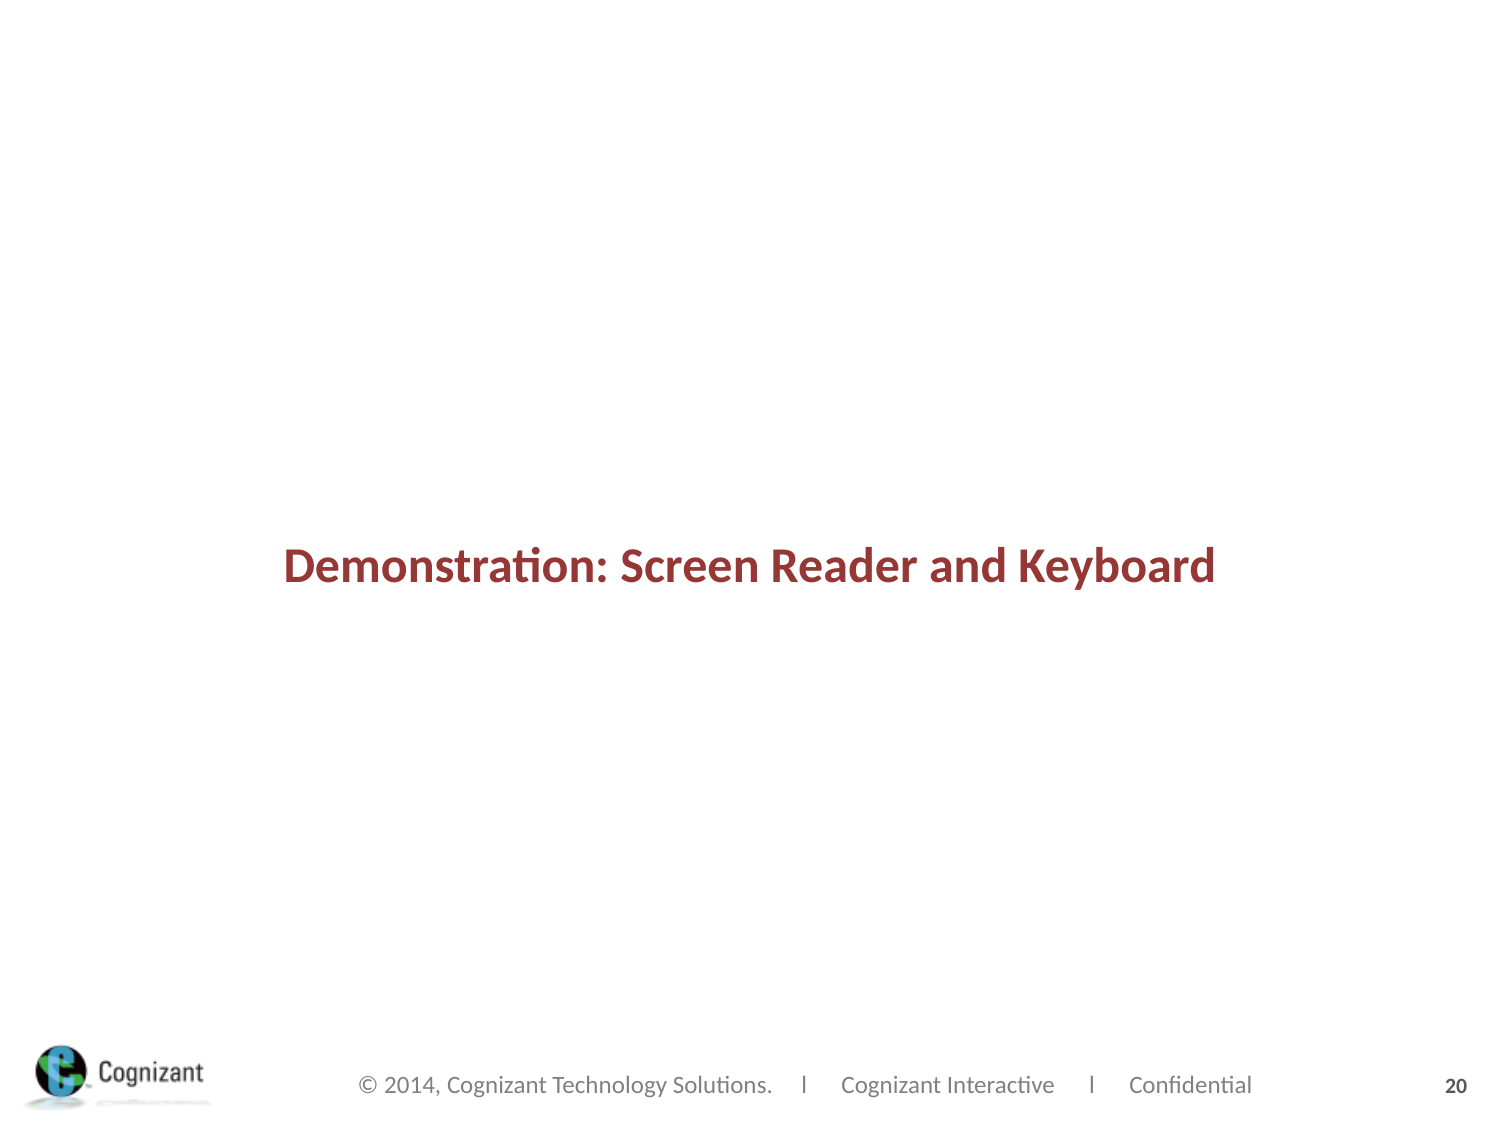

#

Demonstration: Screen Reader and Keyboard
20